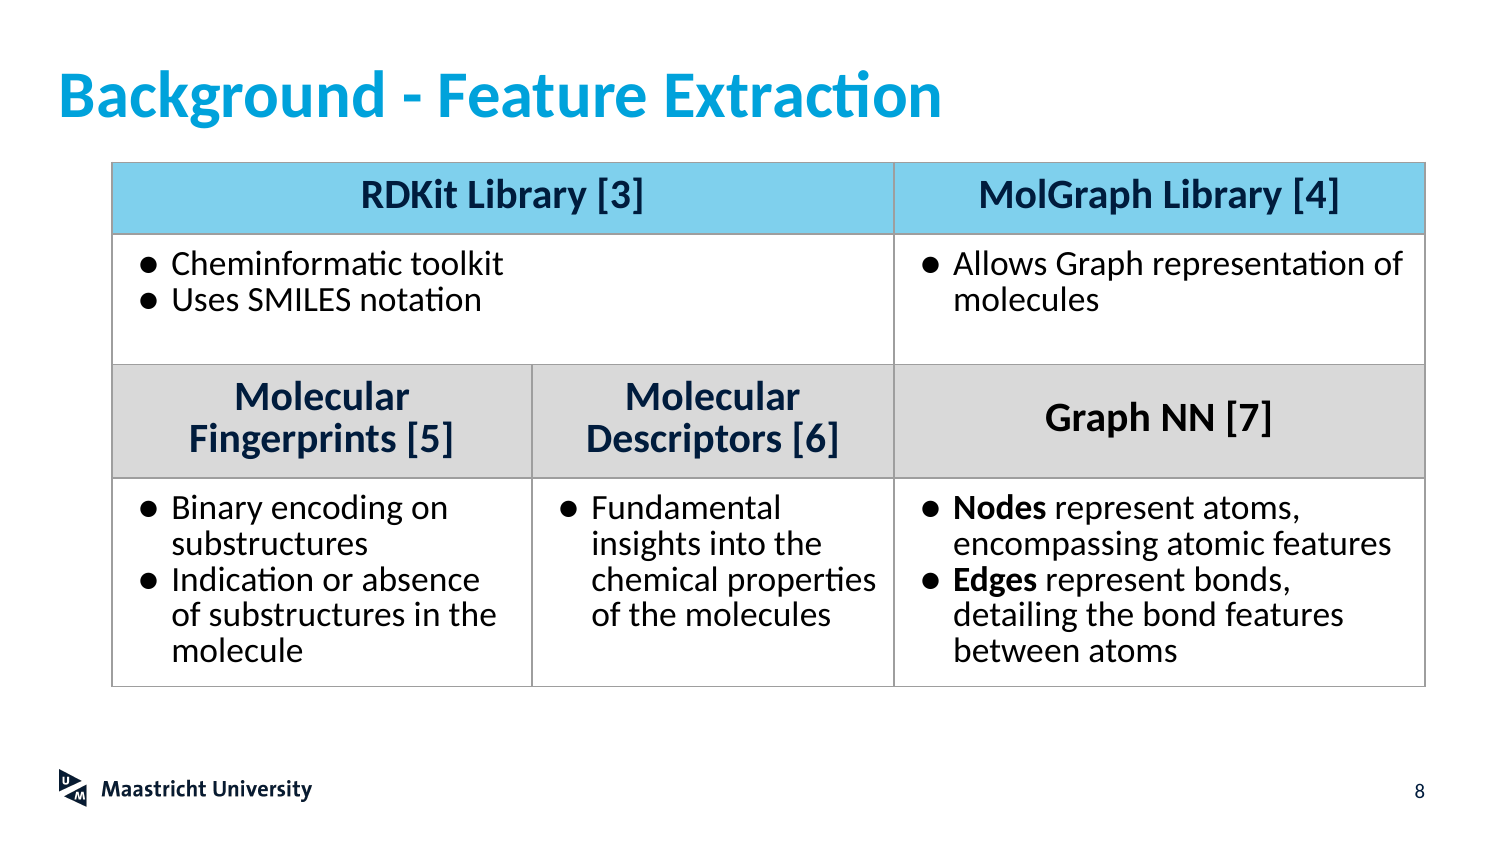

# Background - Feature Extraction
| RDKit Library [3] |  | MolGraph Library [4] |
| --- | --- | --- |
| Cheminformatic toolkit Uses SMILES notation |  | Allows Graph representation of molecules |
| Molecular Fingerprints [5] | Molecular Descriptors [6] | Graph NN [7] |
| Binary encoding on substructures Indication or absence of substructures in the molecule | Fundamental insights into the chemical properties of the molecules | Nodes represent atoms, encompassing atomic features Edges represent bonds, detailing the bond features between atoms |
8